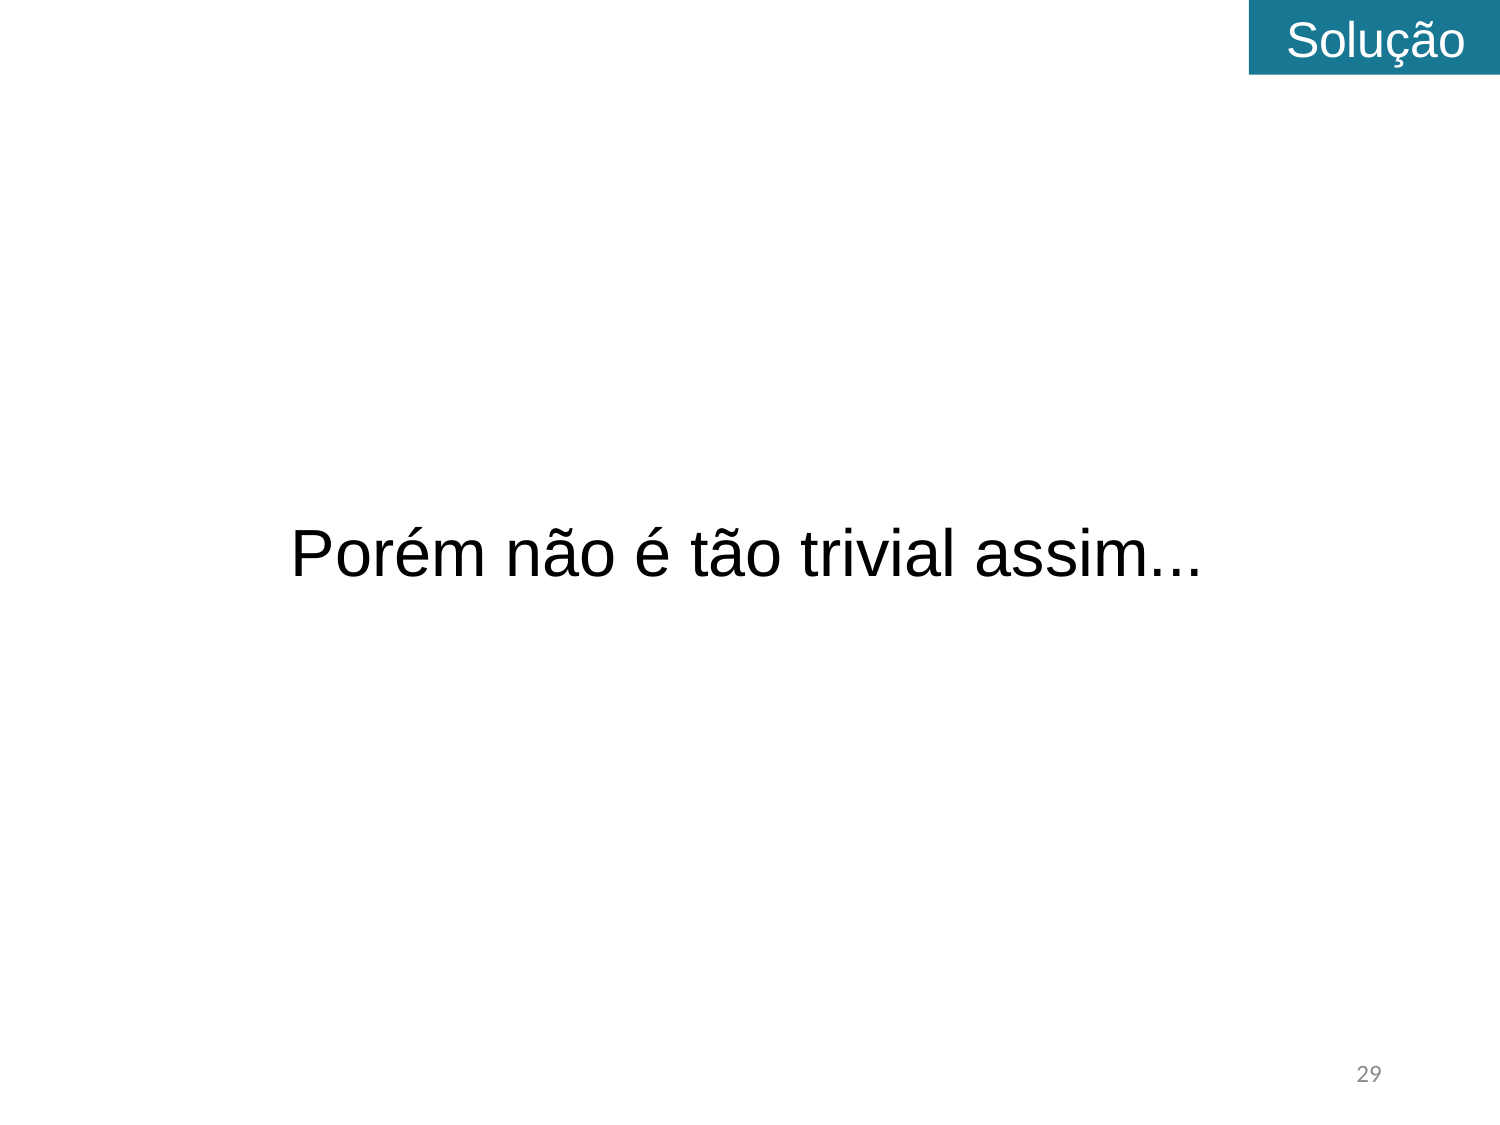

Solução
Porém não é tão trivial assim...
29